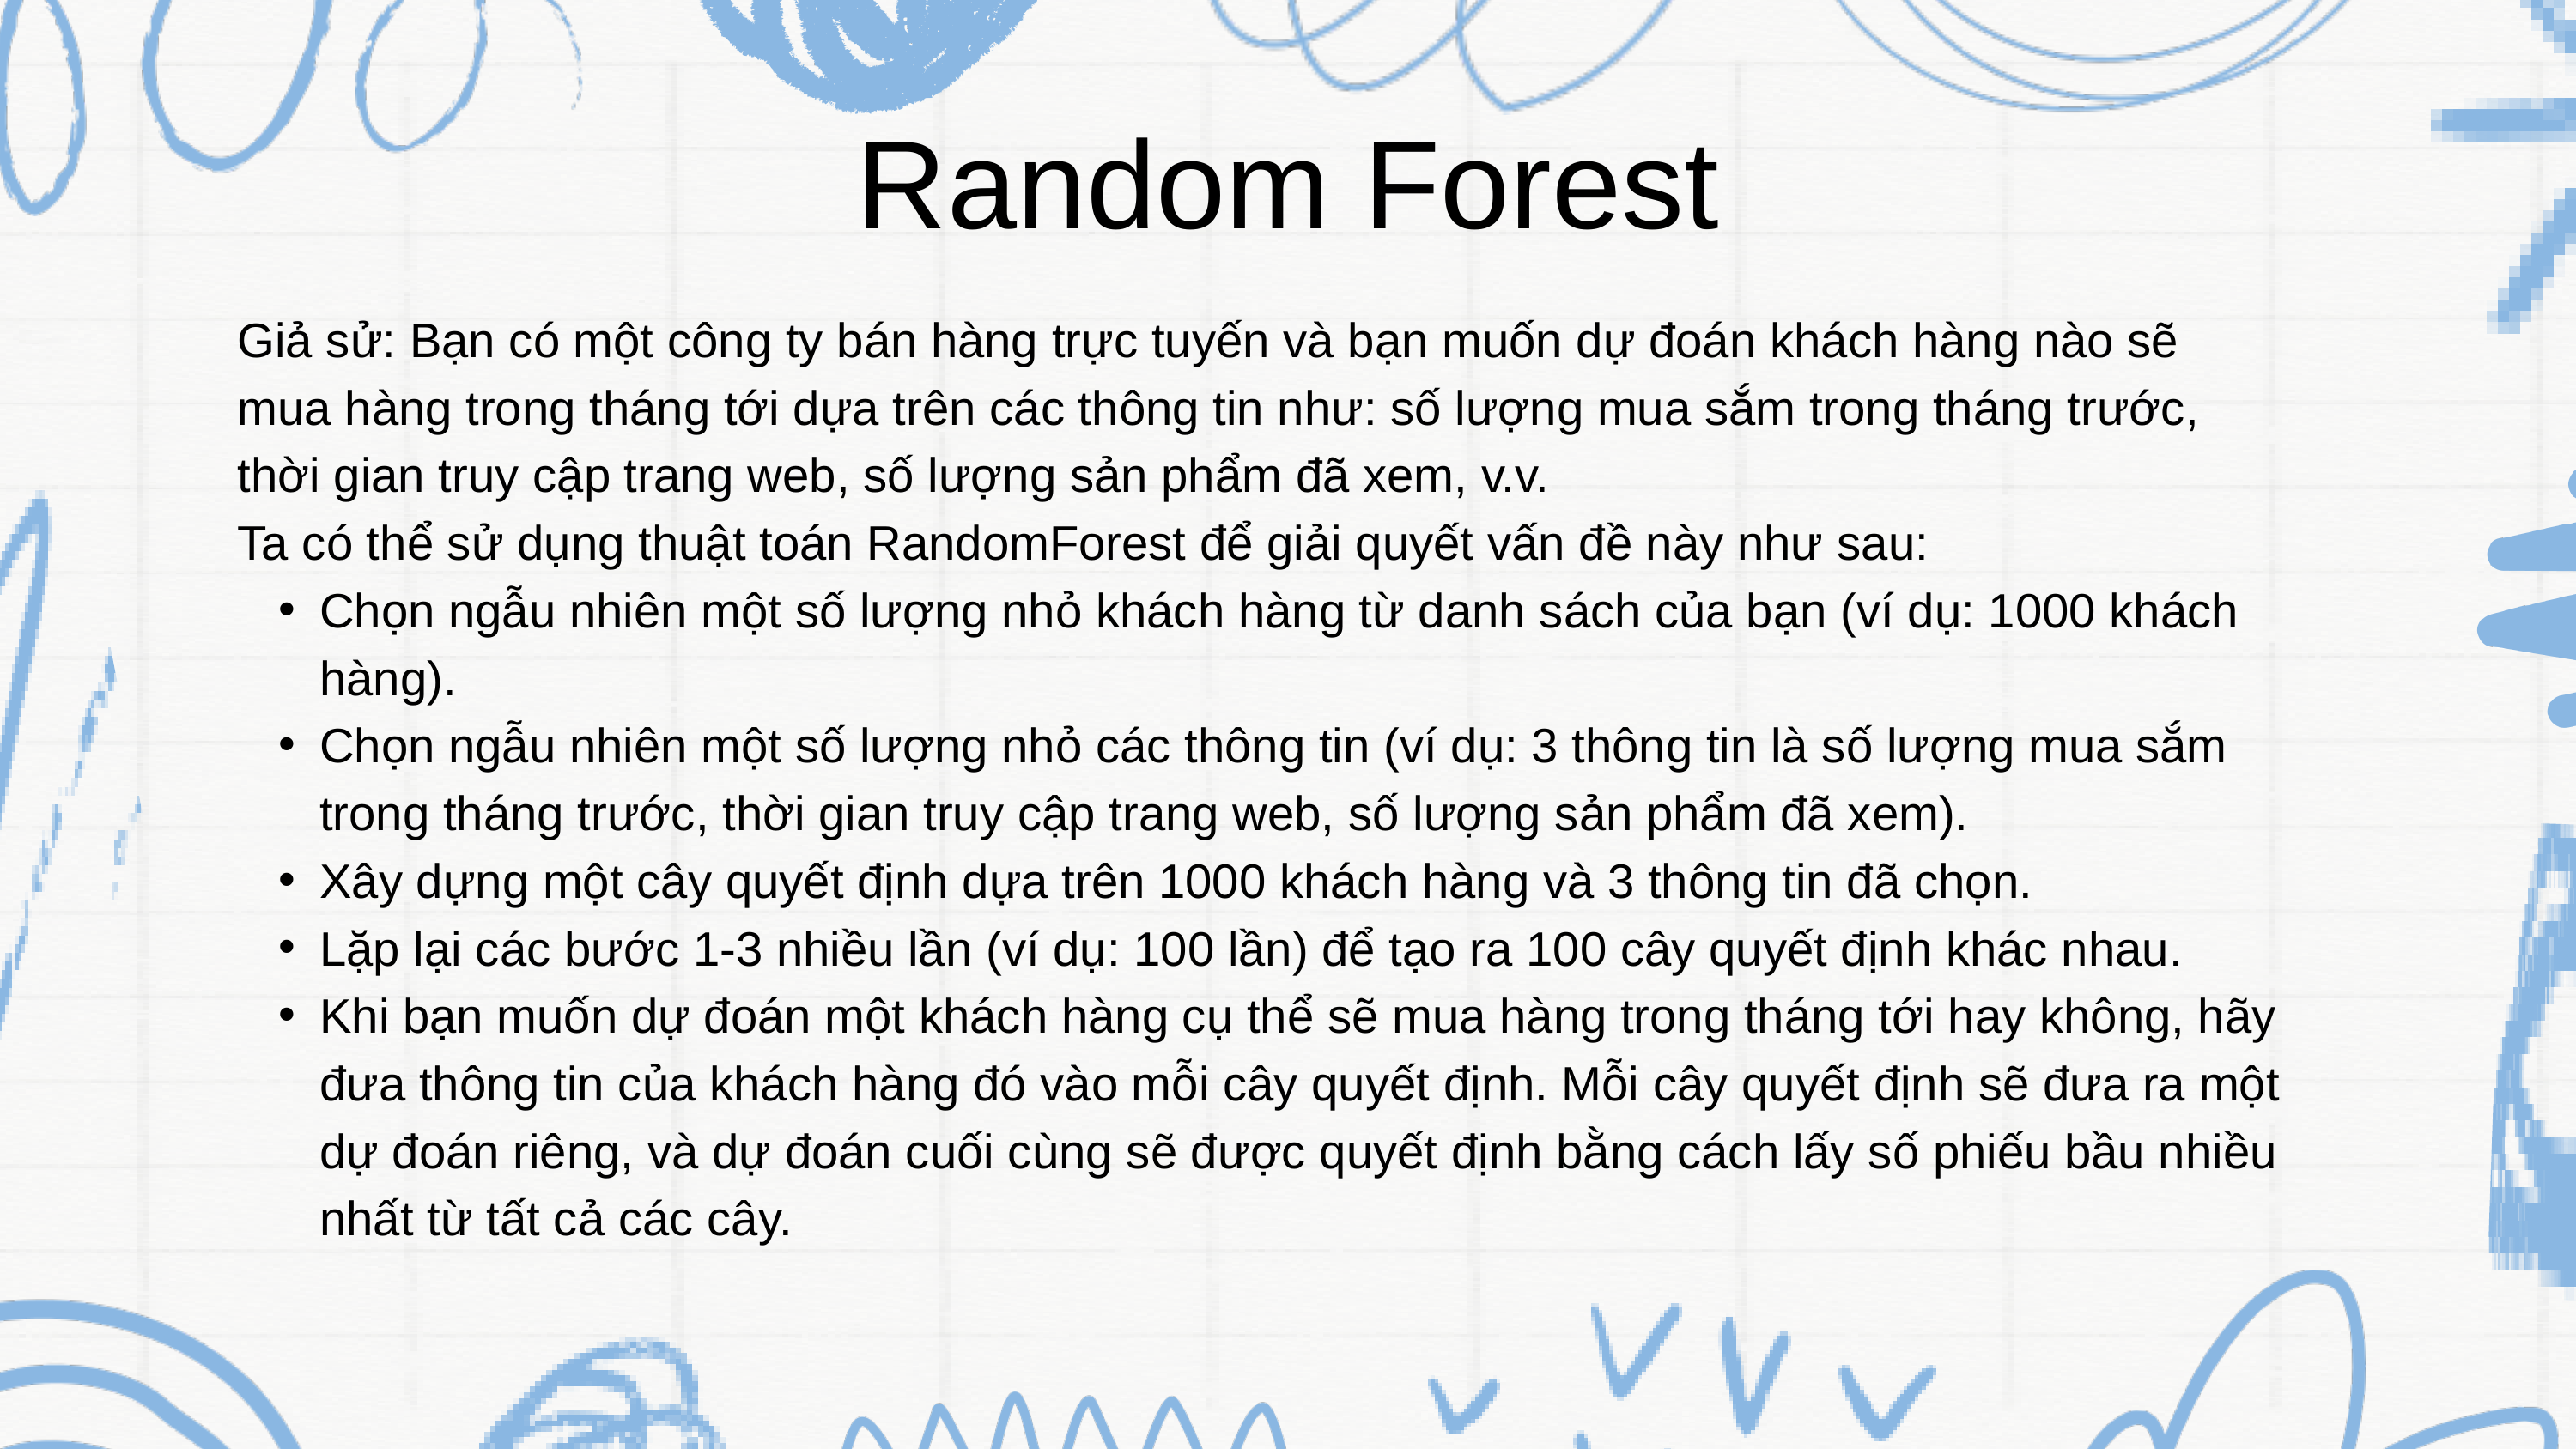

Random Forest
Giả sử: Bạn có một công ty bán hàng trực tuyến và bạn muốn dự đoán khách hàng nào sẽ mua hàng trong tháng tới dựa trên các thông tin như: số lượng mua sắm trong tháng trước, thời gian truy cập trang web, số lượng sản phẩm đã xem, v.v.
Ta có thể sử dụng thuật toán RandomForest để giải quyết vấn đề này như sau:
Chọn ngẫu nhiên một số lượng nhỏ khách hàng từ danh sách của bạn (ví dụ: 1000 khách hàng).
Chọn ngẫu nhiên một số lượng nhỏ các thông tin (ví dụ: 3 thông tin là số lượng mua sắm trong tháng trước, thời gian truy cập trang web, số lượng sản phẩm đã xem).
Xây dựng một cây quyết định dựa trên 1000 khách hàng và 3 thông tin đã chọn.
Lặp lại các bước 1-3 nhiều lần (ví dụ: 100 lần) để tạo ra 100 cây quyết định khác nhau.
Khi bạn muốn dự đoán một khách hàng cụ thể sẽ mua hàng trong tháng tới hay không, hãy đưa thông tin của khách hàng đó vào mỗi cây quyết định. Mỗi cây quyết định sẽ đưa ra một dự đoán riêng, và dự đoán cuối cùng sẽ được quyết định bằng cách lấy số phiếu bầu nhiều nhất từ tất cả các cây.